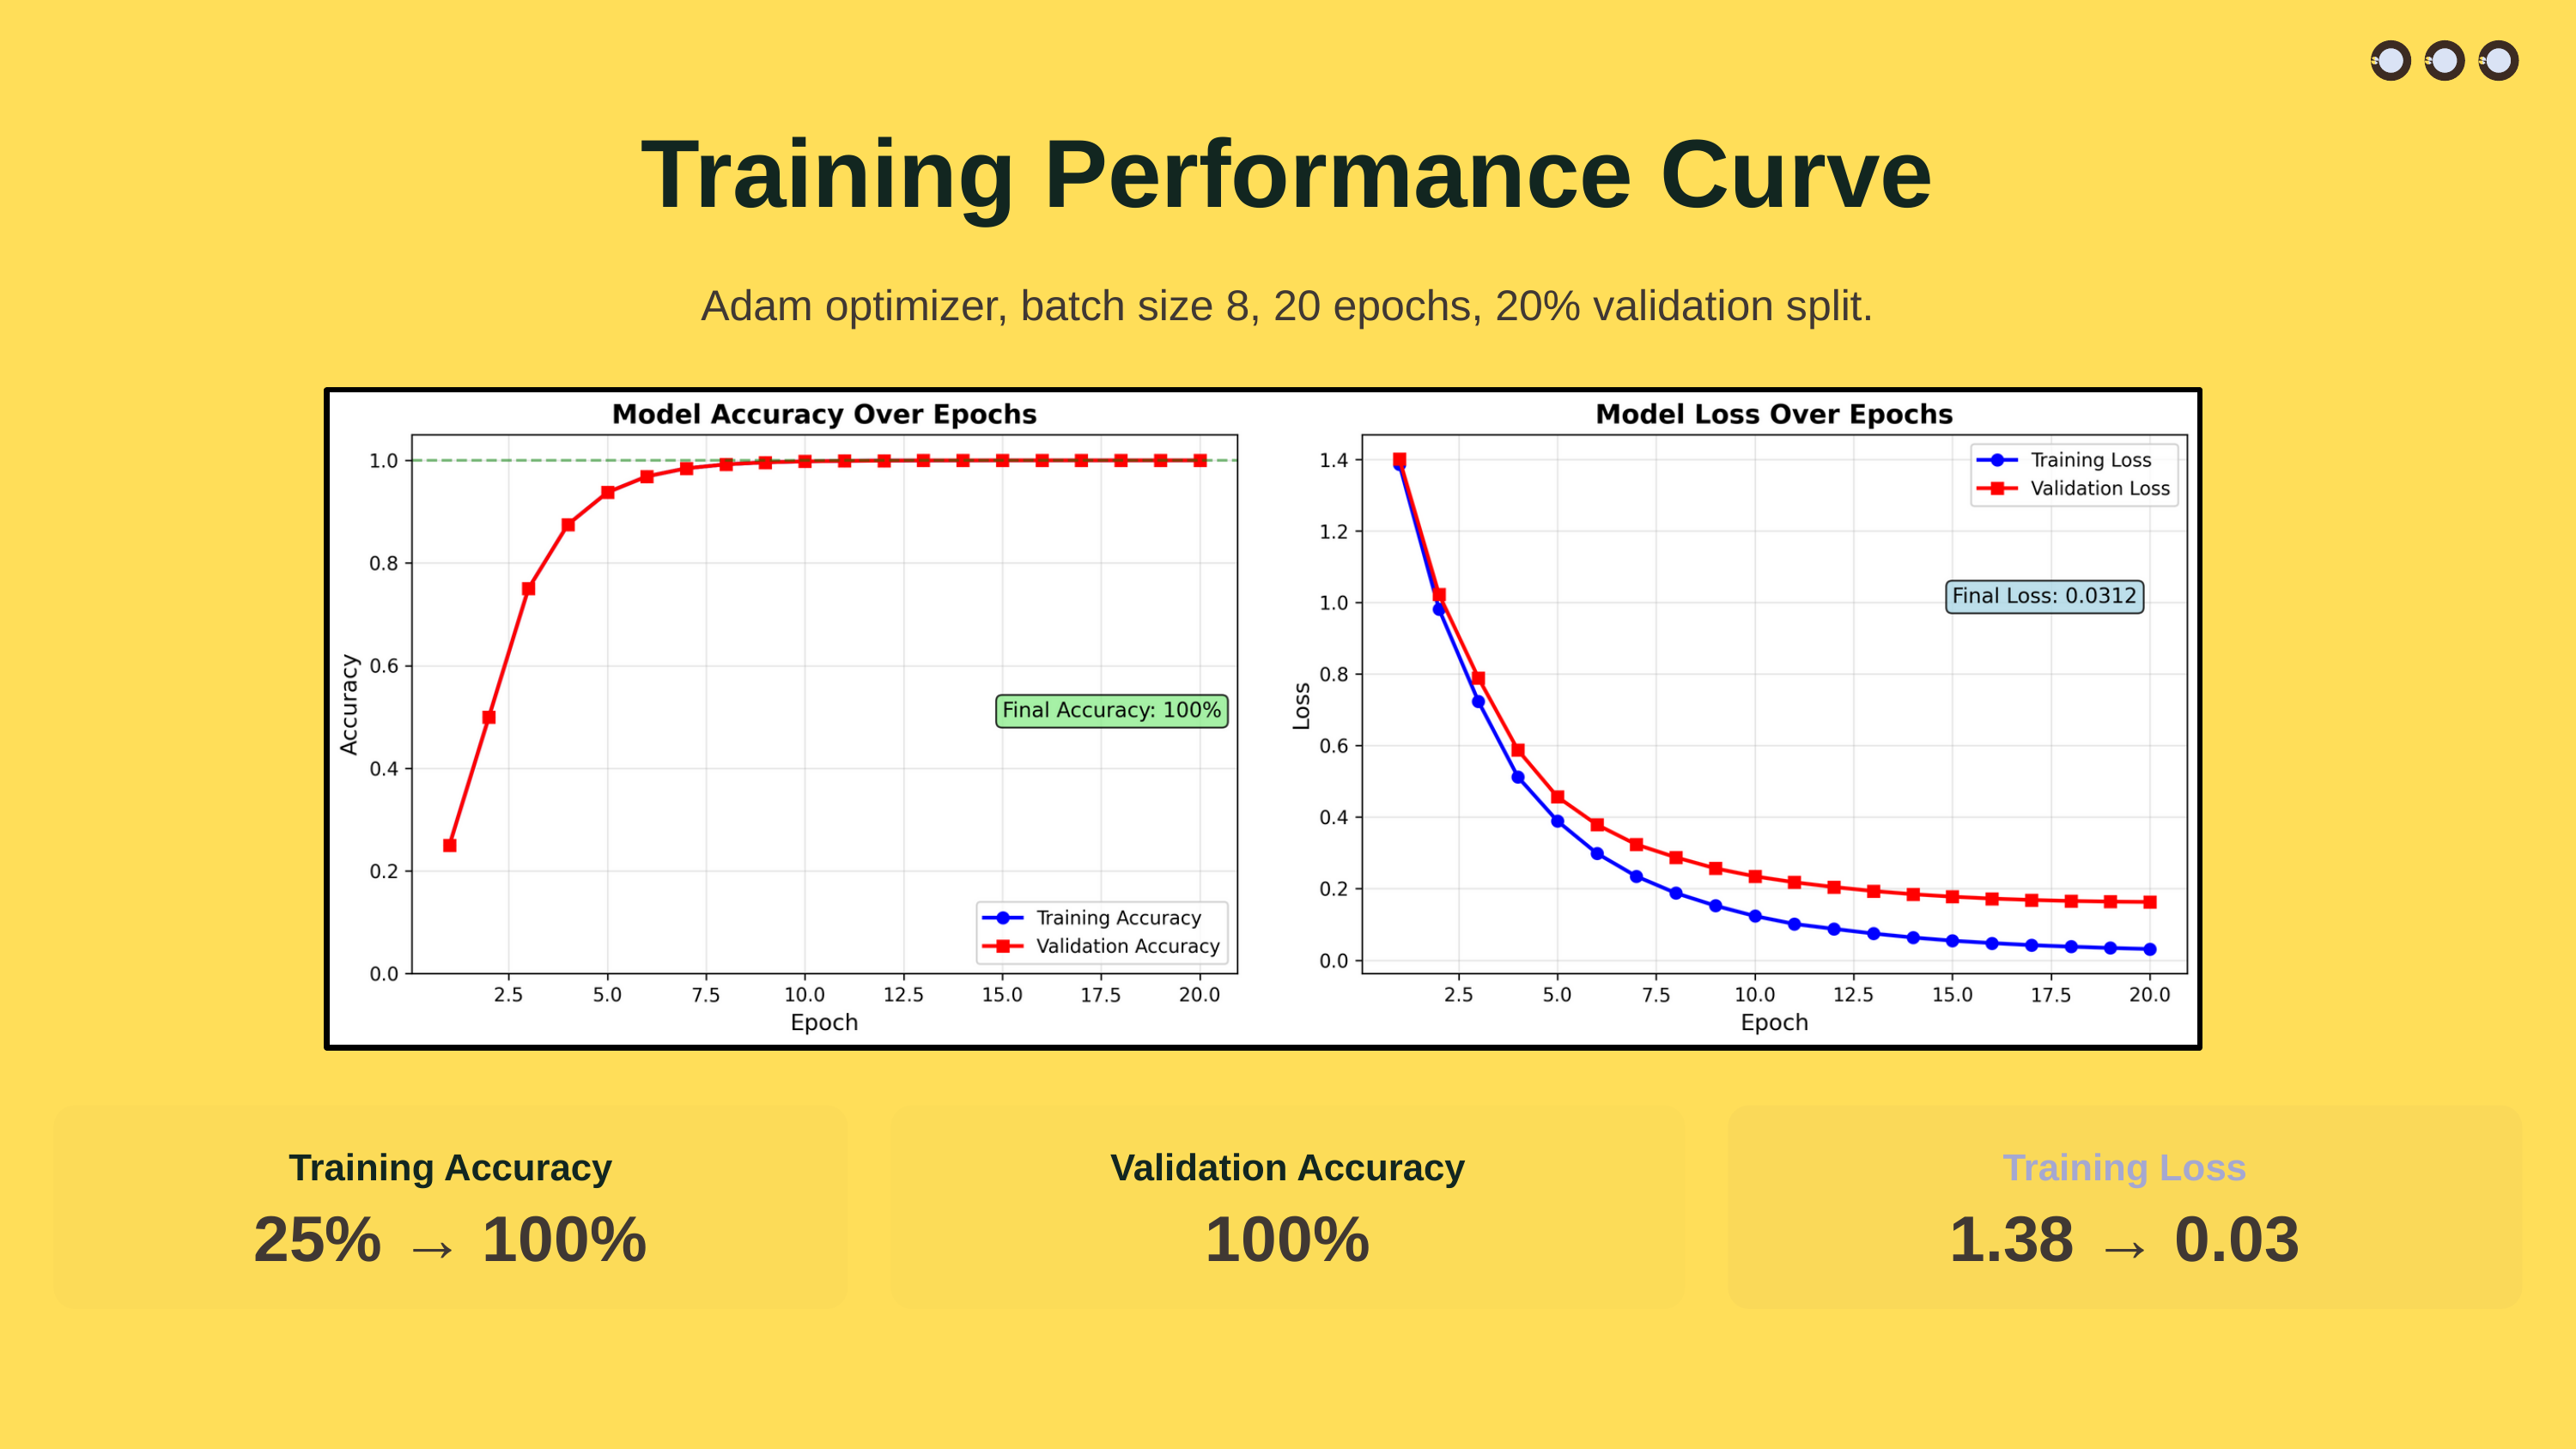

Training Performance Curve
Adam optimizer, batch size 8, 20 epochs, 20% validation split.

Training Accuracy

Validation Accuracy

Training Loss

25% → 100%

100%

1.38 → 0.03